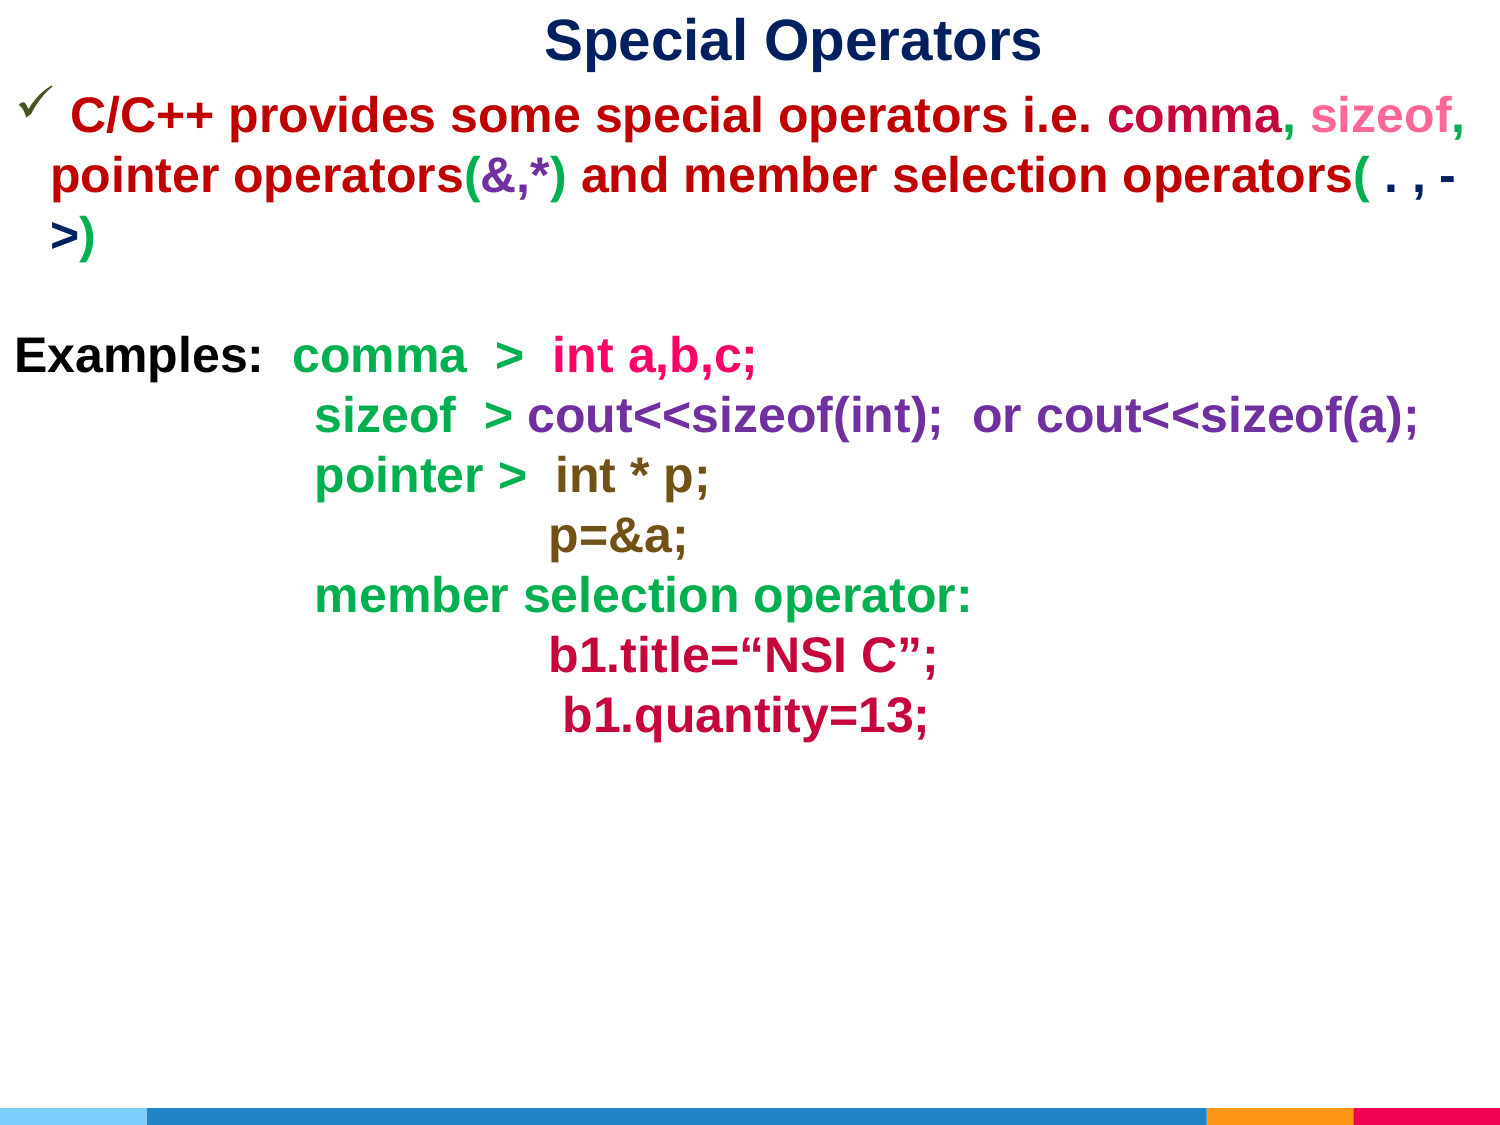

# Special Operators

 C/C++ provides some special operators i.e. comma, sizeof, pointer operators(&,*) and member selection operators( . , ->)

Examples:  comma  >  int a,b,c;
		sizeof  > cout<<sizeof(int);  or cout<<sizeof(a);
		pointer >  int * p;
			      p=&a;
		member selection operator:
			      b1.title=“NSI C”;
			       b1.quantity=13;